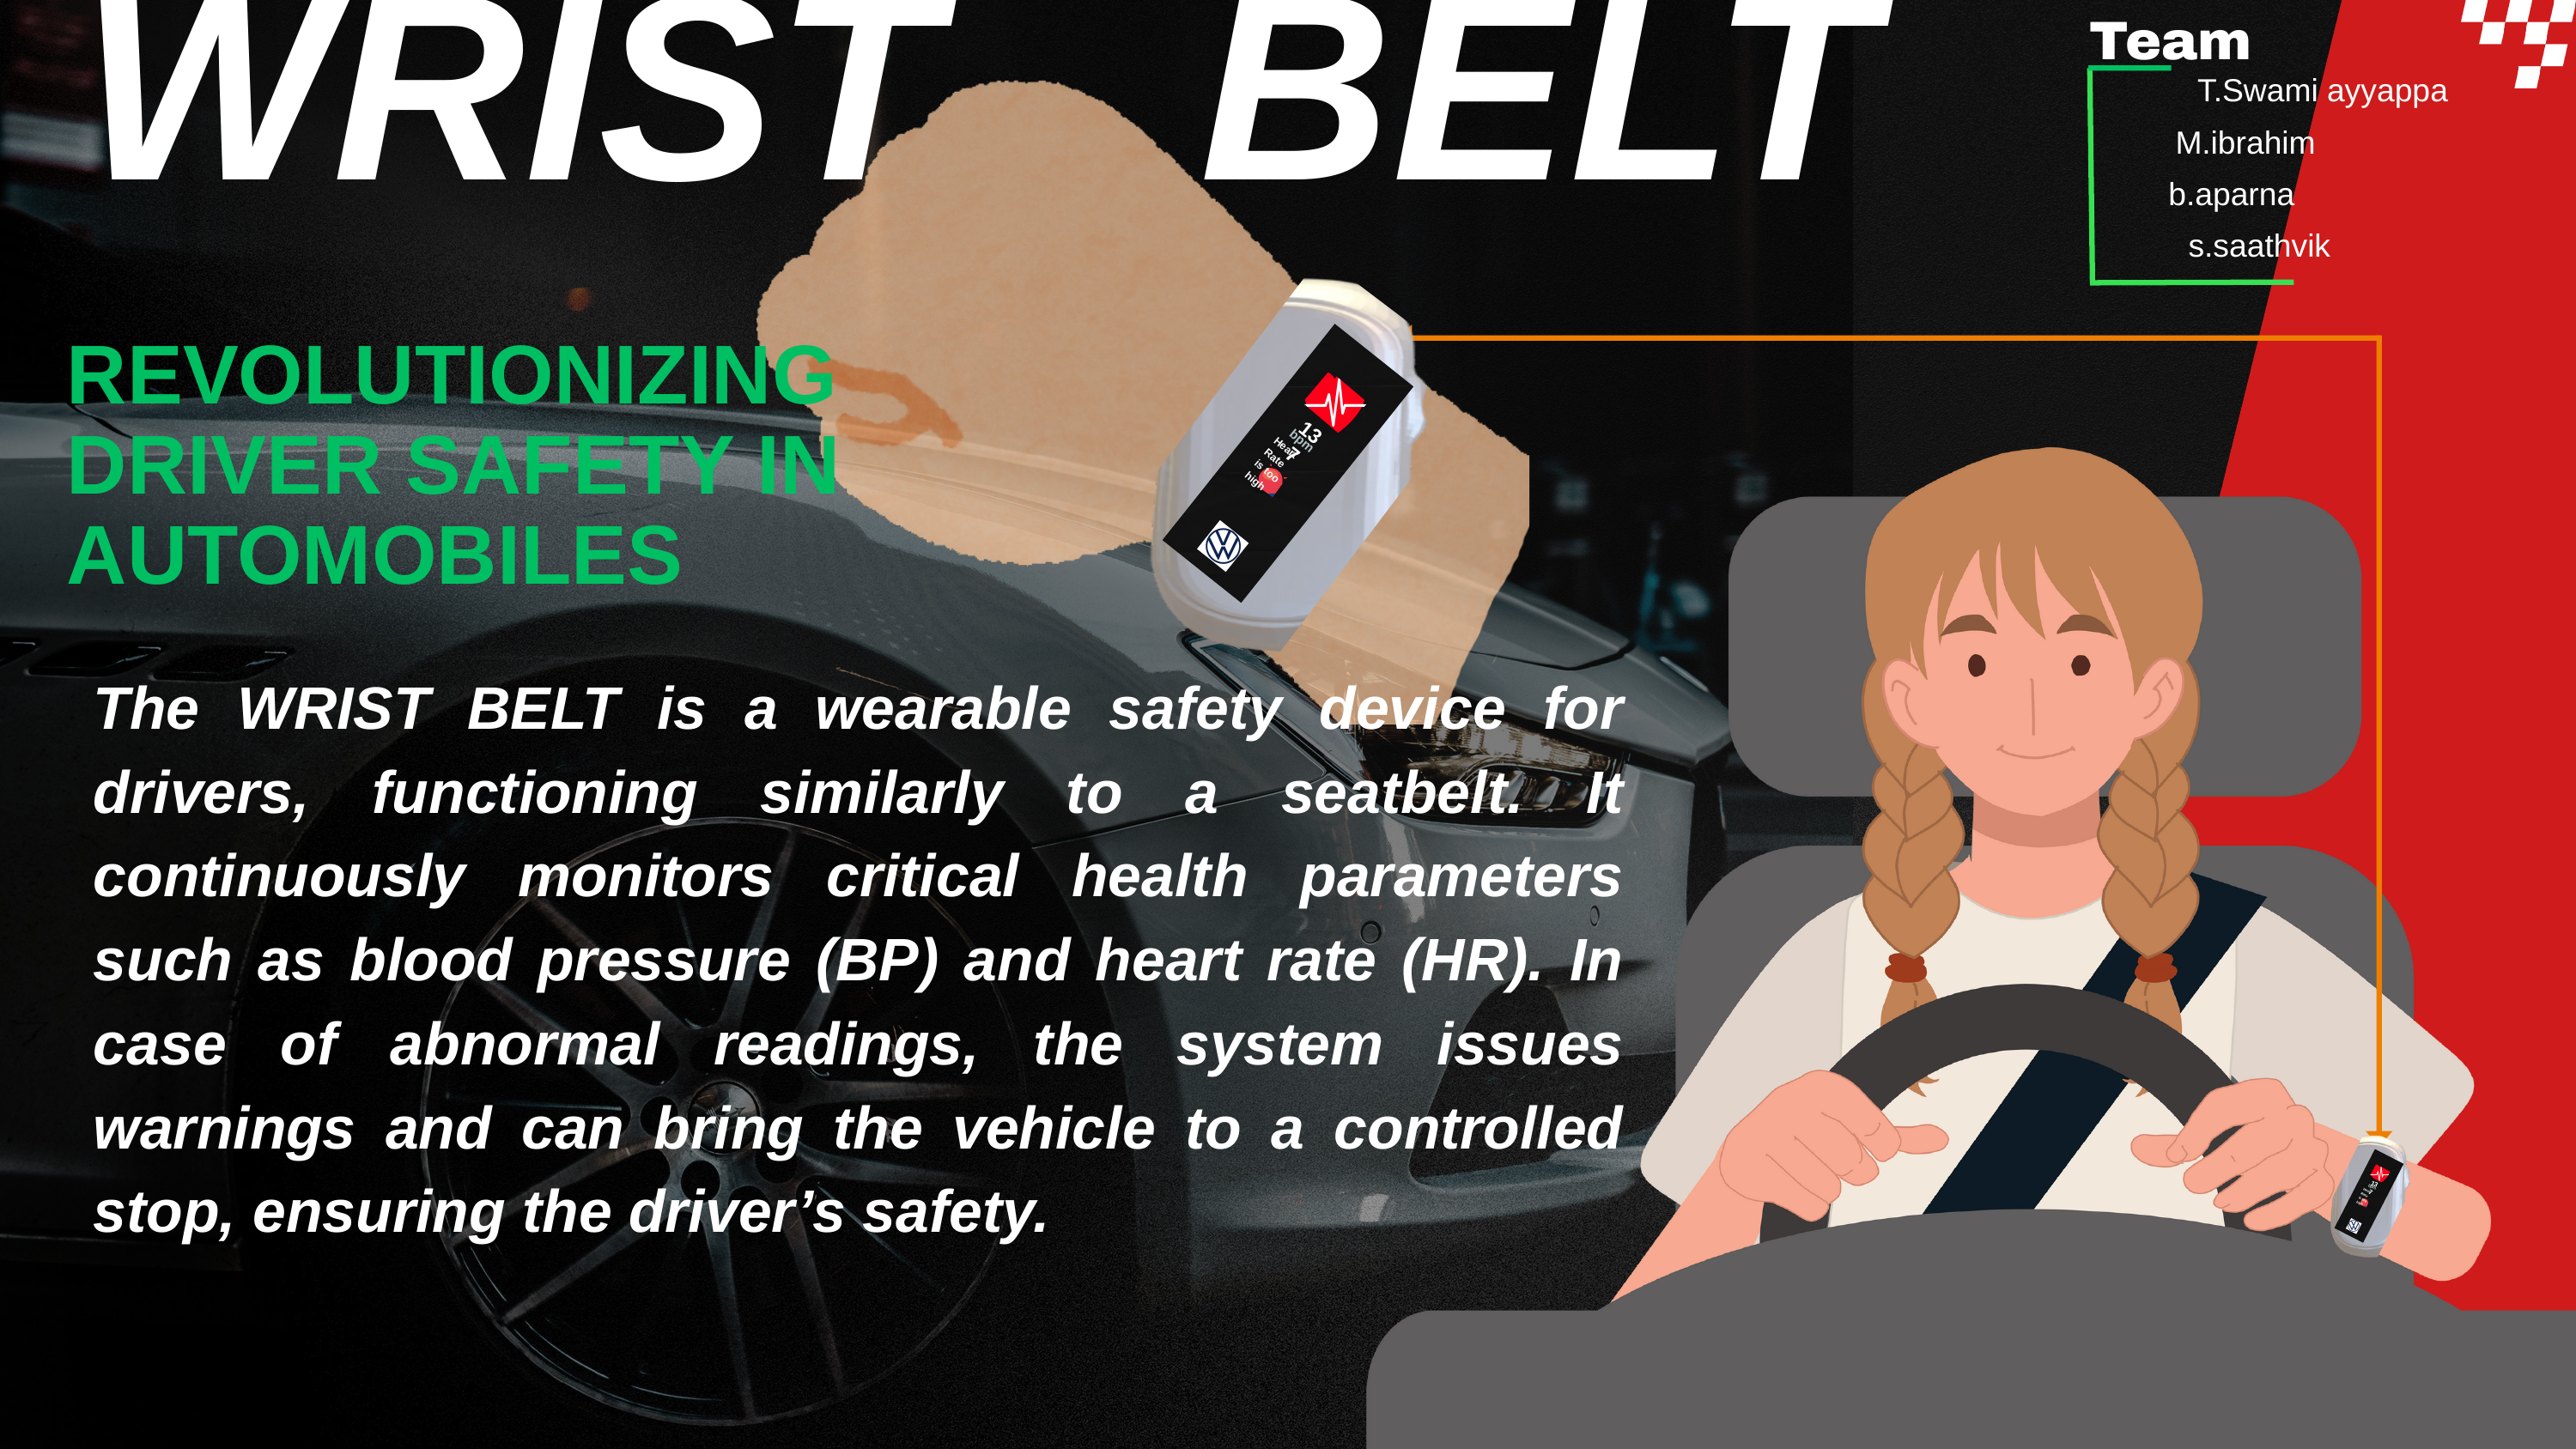

WRIST
BELT

Team
T.Swami ayyappa

M.ibrahim
b.aparna
s.saathvik

137
bpm
Heart Rate
is too high

REVOLUTIONIZING DRIVER SAFETY IN AUTOMOBILES

The WRIST BELT is a wearable safety device for drivers, functioning similarly to a seatbelt. It continuously monitors critical health parameters such as blood pressure (BP) and heart rate (HR). In case of abnormal readings, the system issues warnings and can bring the vehicle to a controlled stop, ensuring the driver’s safety.

137
bpm
Heart Rate
is too high